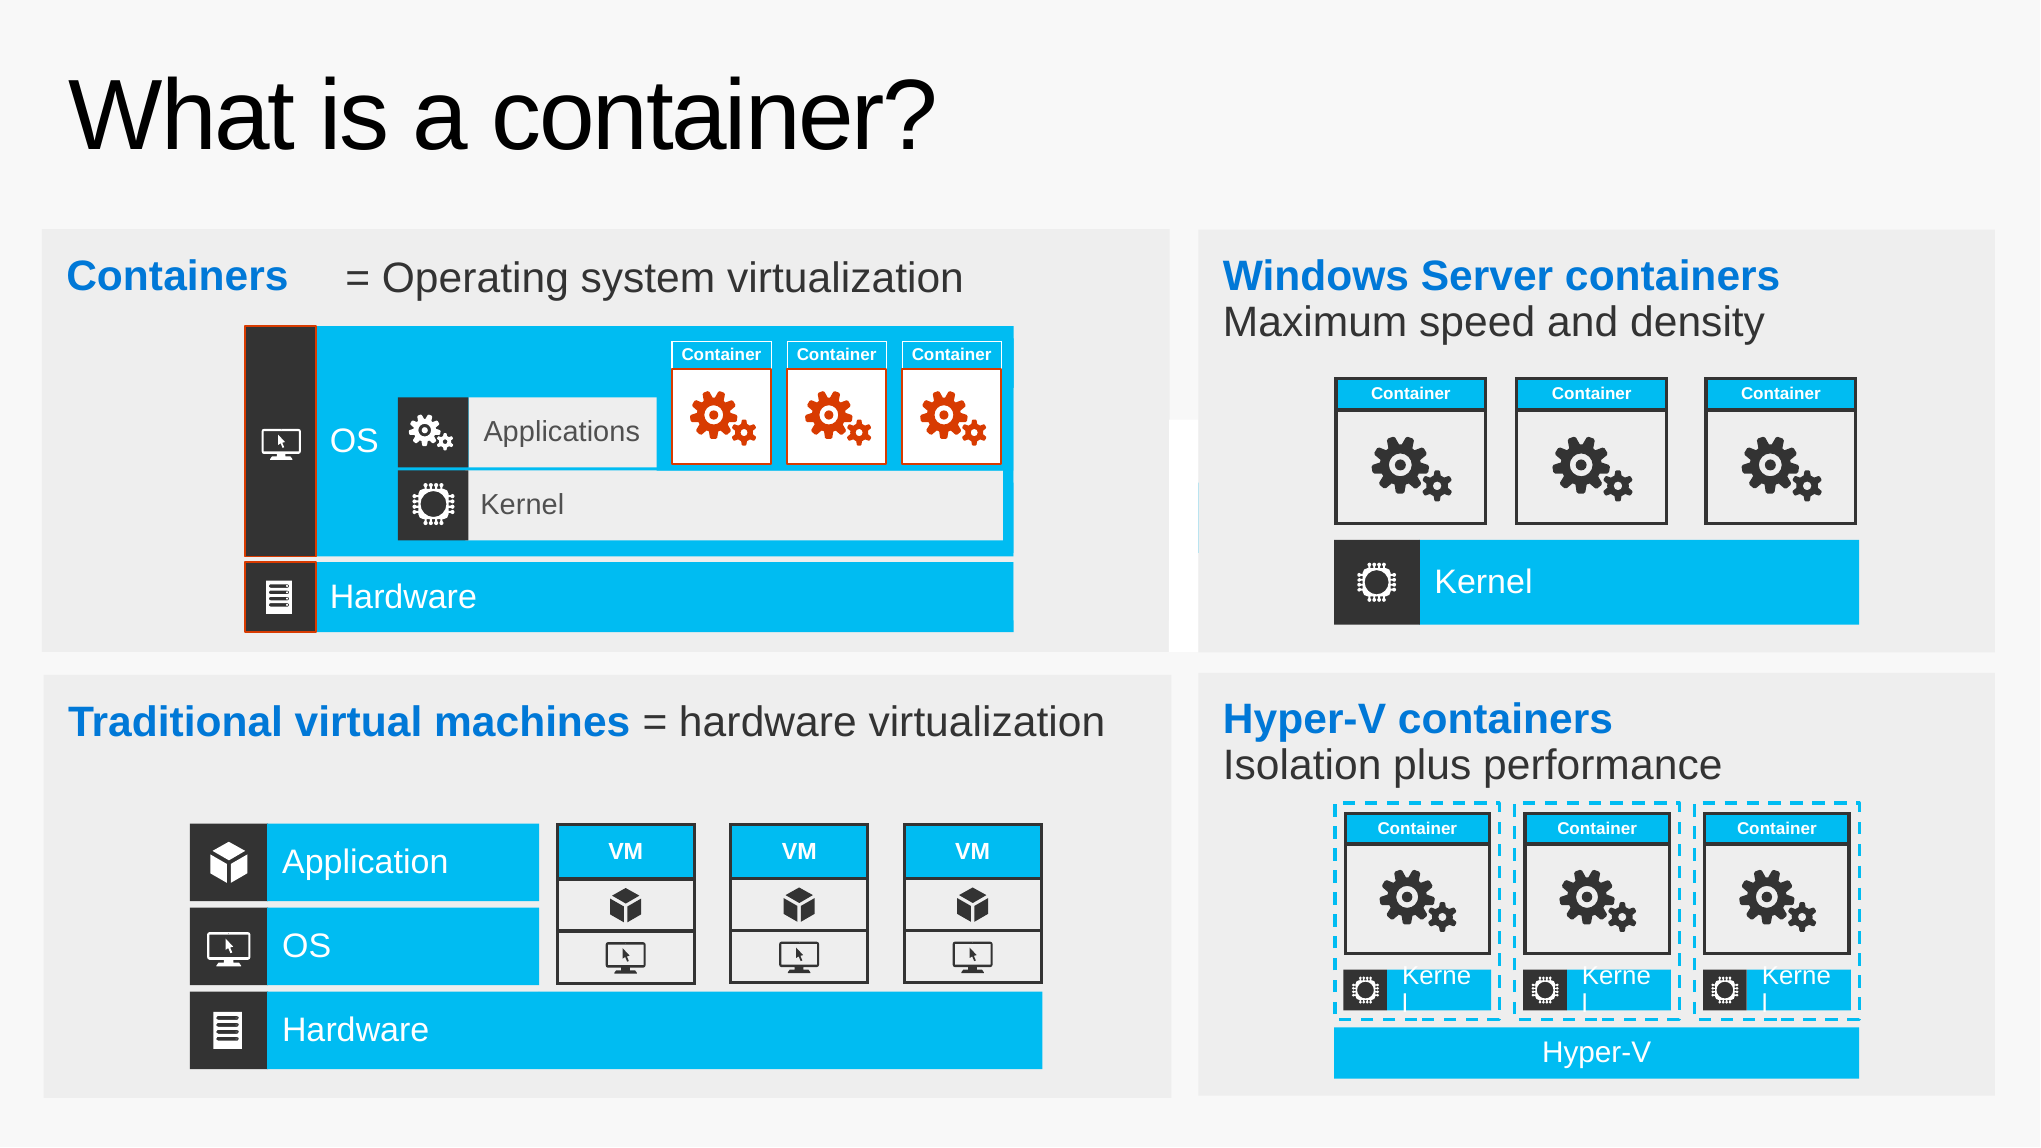

# What is a container?
Containers
Windows Server containers
Maximum speed and density
Container

Container

Container

Kernel

= Operating system virtualization

OS

Applications

Kernel

Container

Container

Container

OS

Hardware

Hyper-V containers
Isolation plus performance

Container

Container

Container

Kernel

Kernel

Kernel

Hyper-V
Traditional virtual machines = hardware virtualization
VM

VM

VM

Application

OS

Hardware